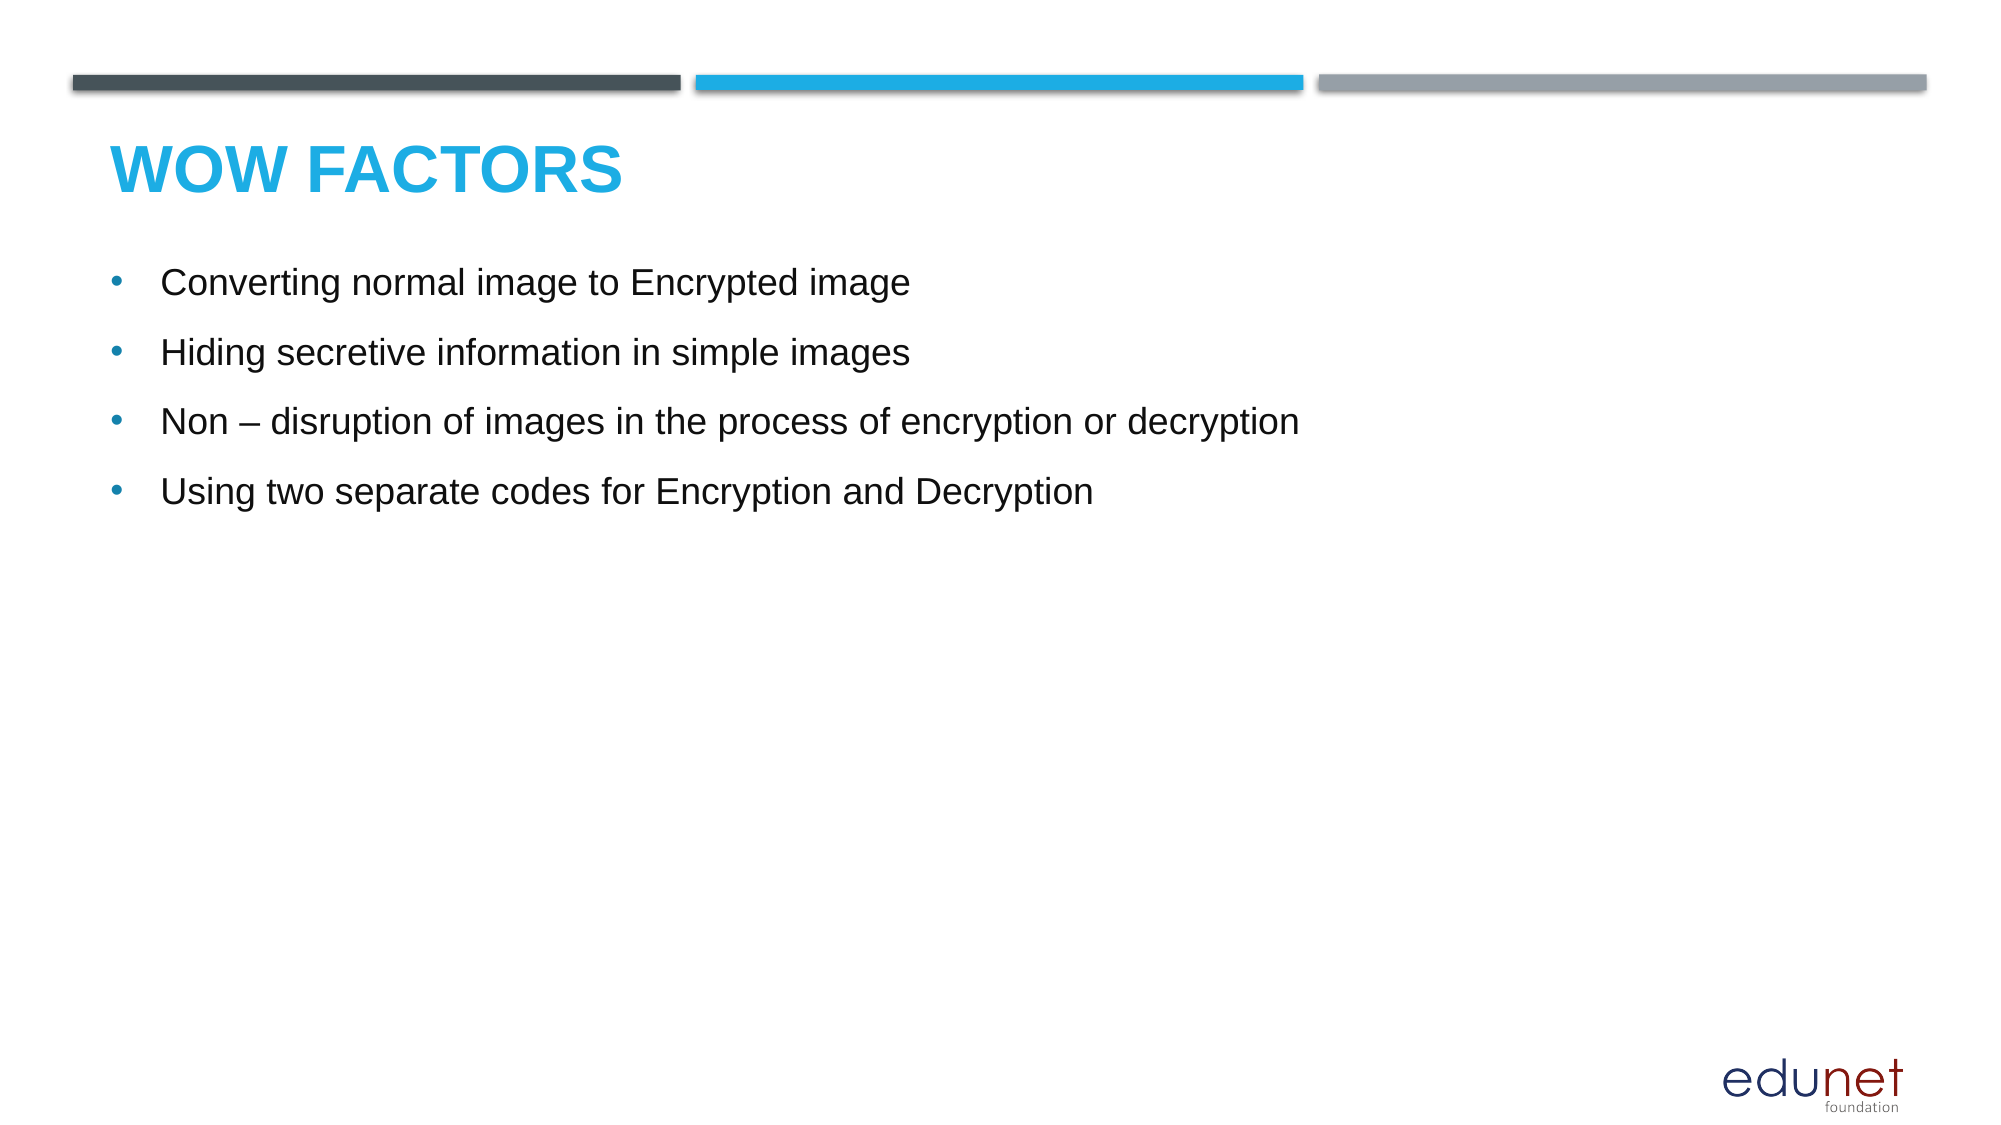

# Wow factors
Converting normal image to Encrypted image
Hiding secretive information in simple images
Non – disruption of images in the process of encryption or decryption
Using two separate codes for Encryption and Decryption